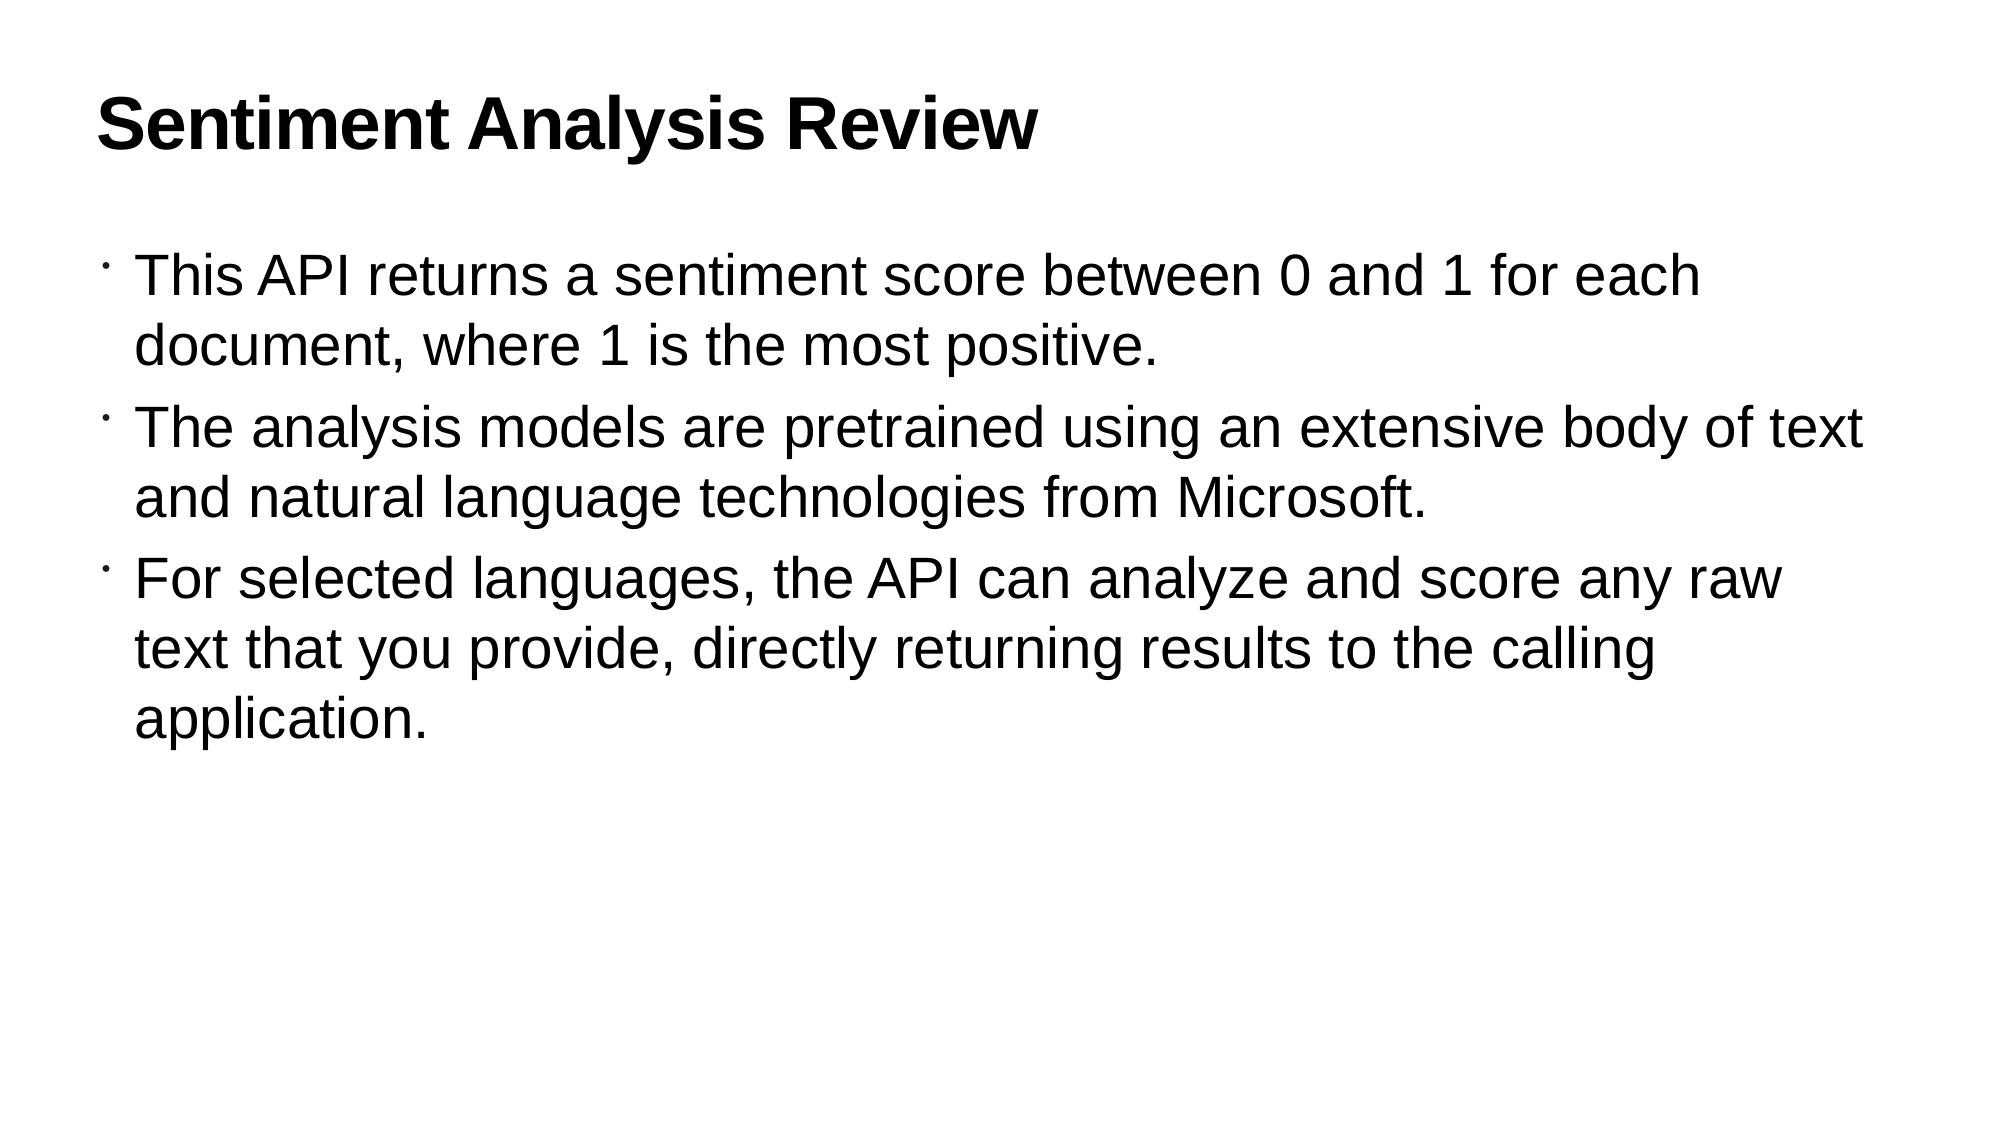

# Sentiment Analysis Review
This API returns a sentiment score between 0 and 1 for each document, where 1 is the most positive.
The analysis models are pretrained using an extensive body of text and natural language technologies from Microsoft.
For selected languages, the API can analyze and score any raw text that you provide, directly returning results to the calling application.